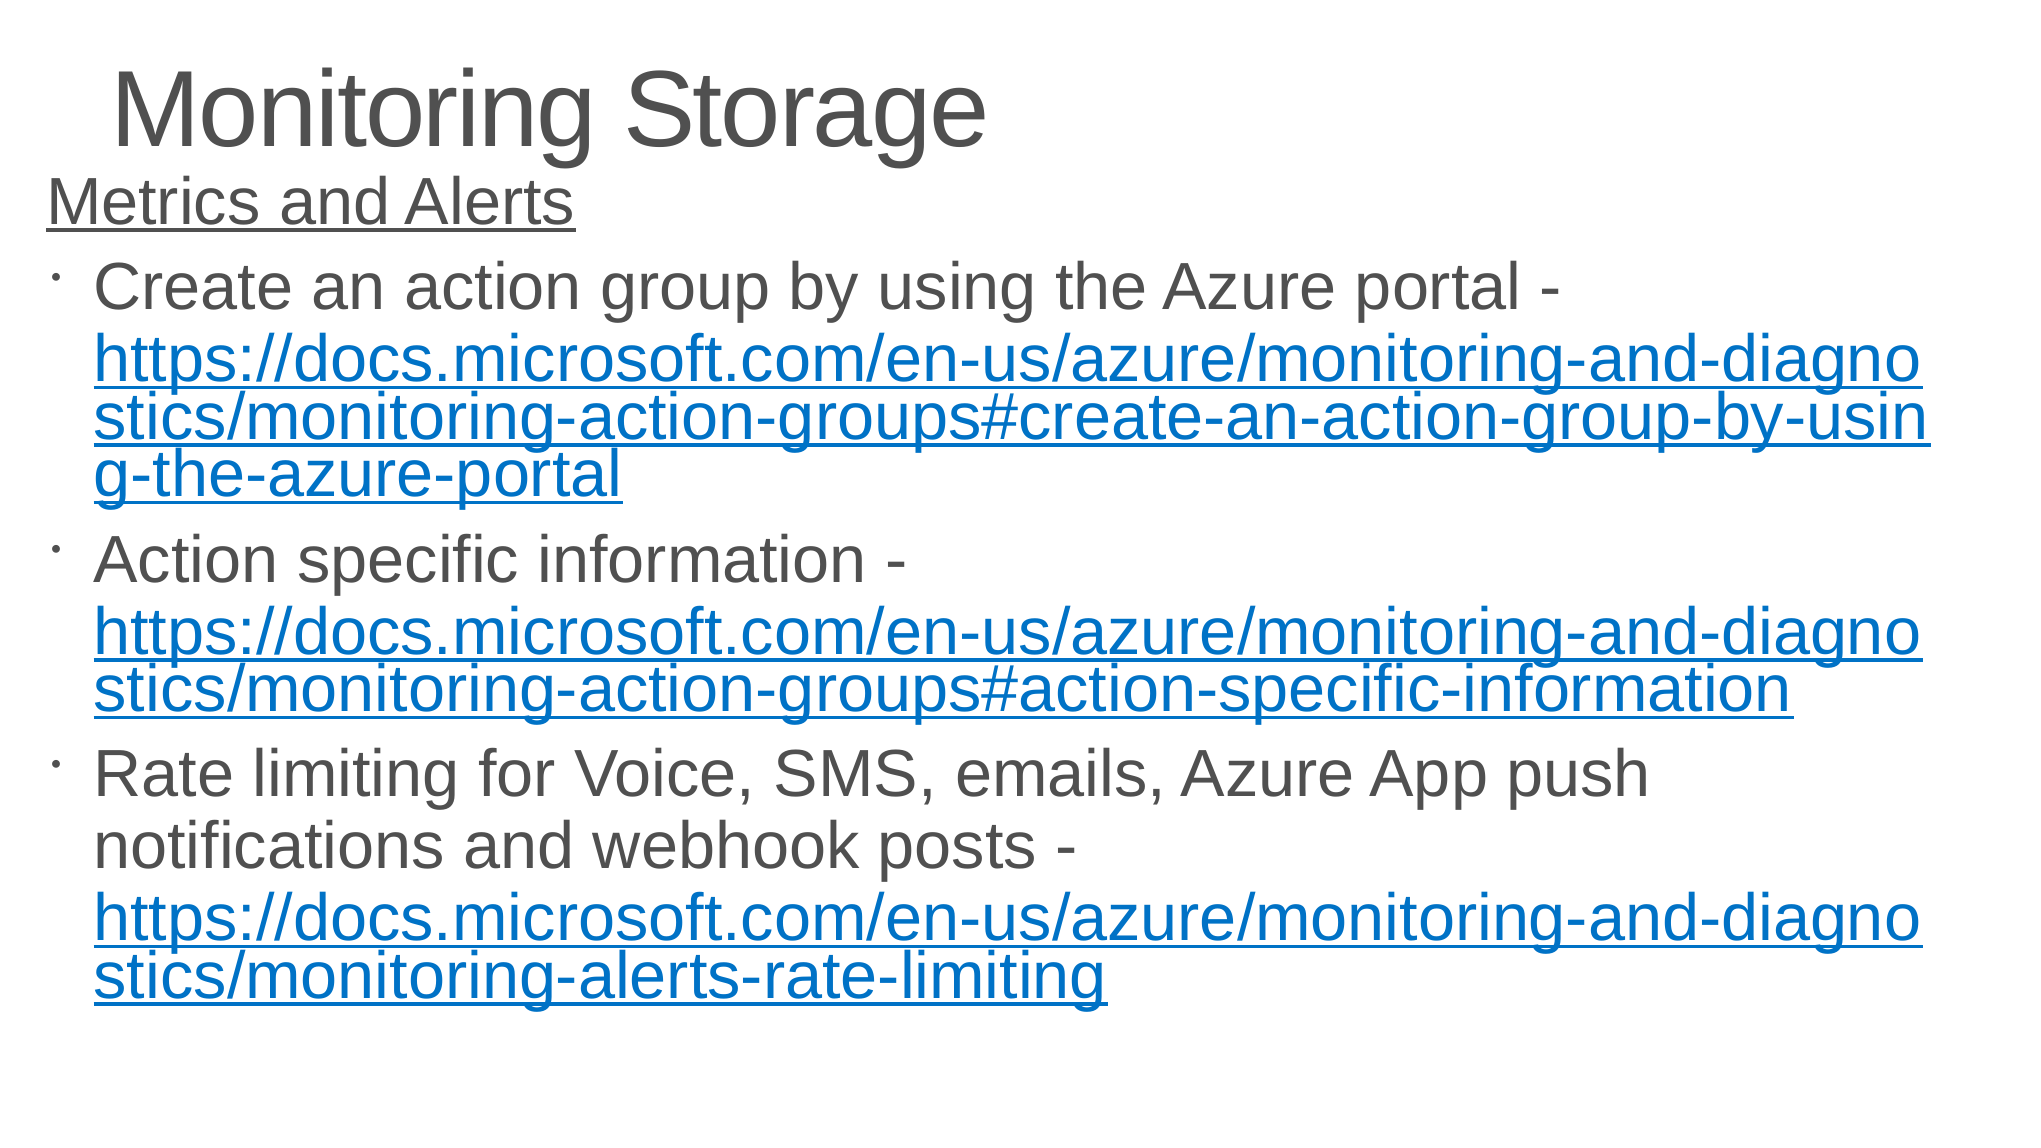

# Monitoring Storage
Metrics and Alerts
Create an action group by using the Azure portal - https://docs.microsoft.com/en-us/azure/monitoring-and-diagnostics/monitoring-action-groups#create-an-action-group-by-using-the-azure-portal
Action specific information - https://docs.microsoft.com/en-us/azure/monitoring-and-diagnostics/monitoring-action-groups#action-specific-information
Rate limiting for Voice, SMS, emails, Azure App push notifications and webhook posts - https://docs.microsoft.com/en-us/azure/monitoring-and-diagnostics/monitoring-alerts-rate-limiting